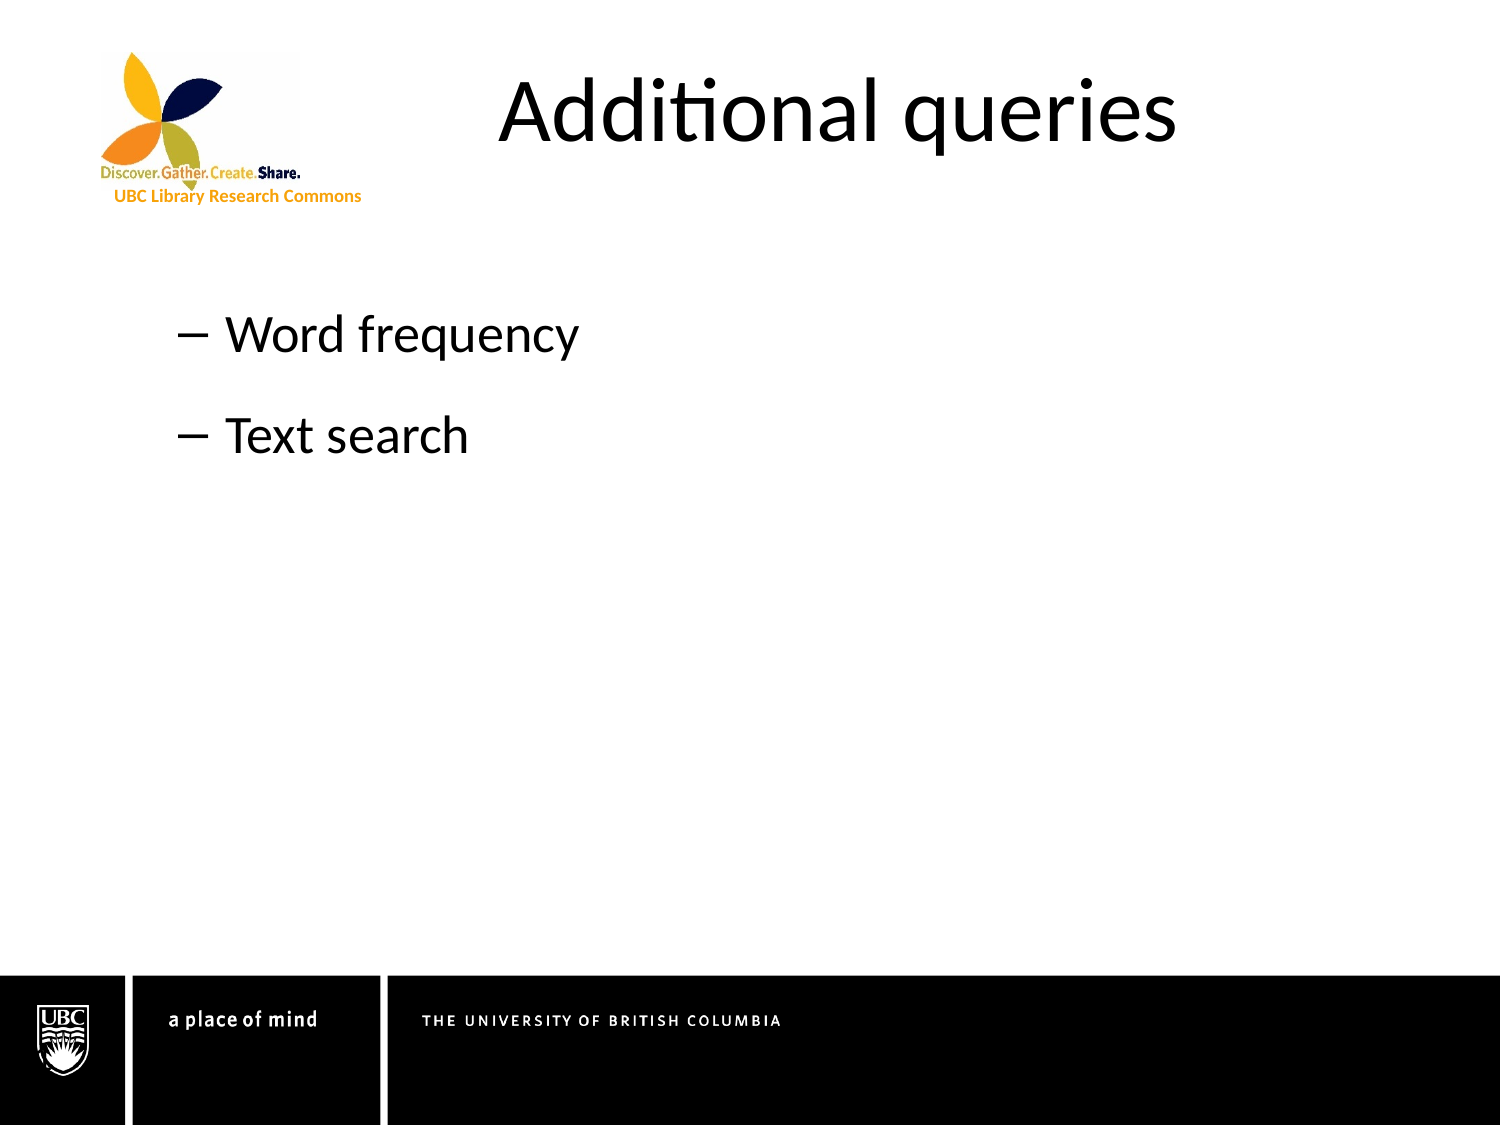

# Additional queries
Word frequency
Text search

61